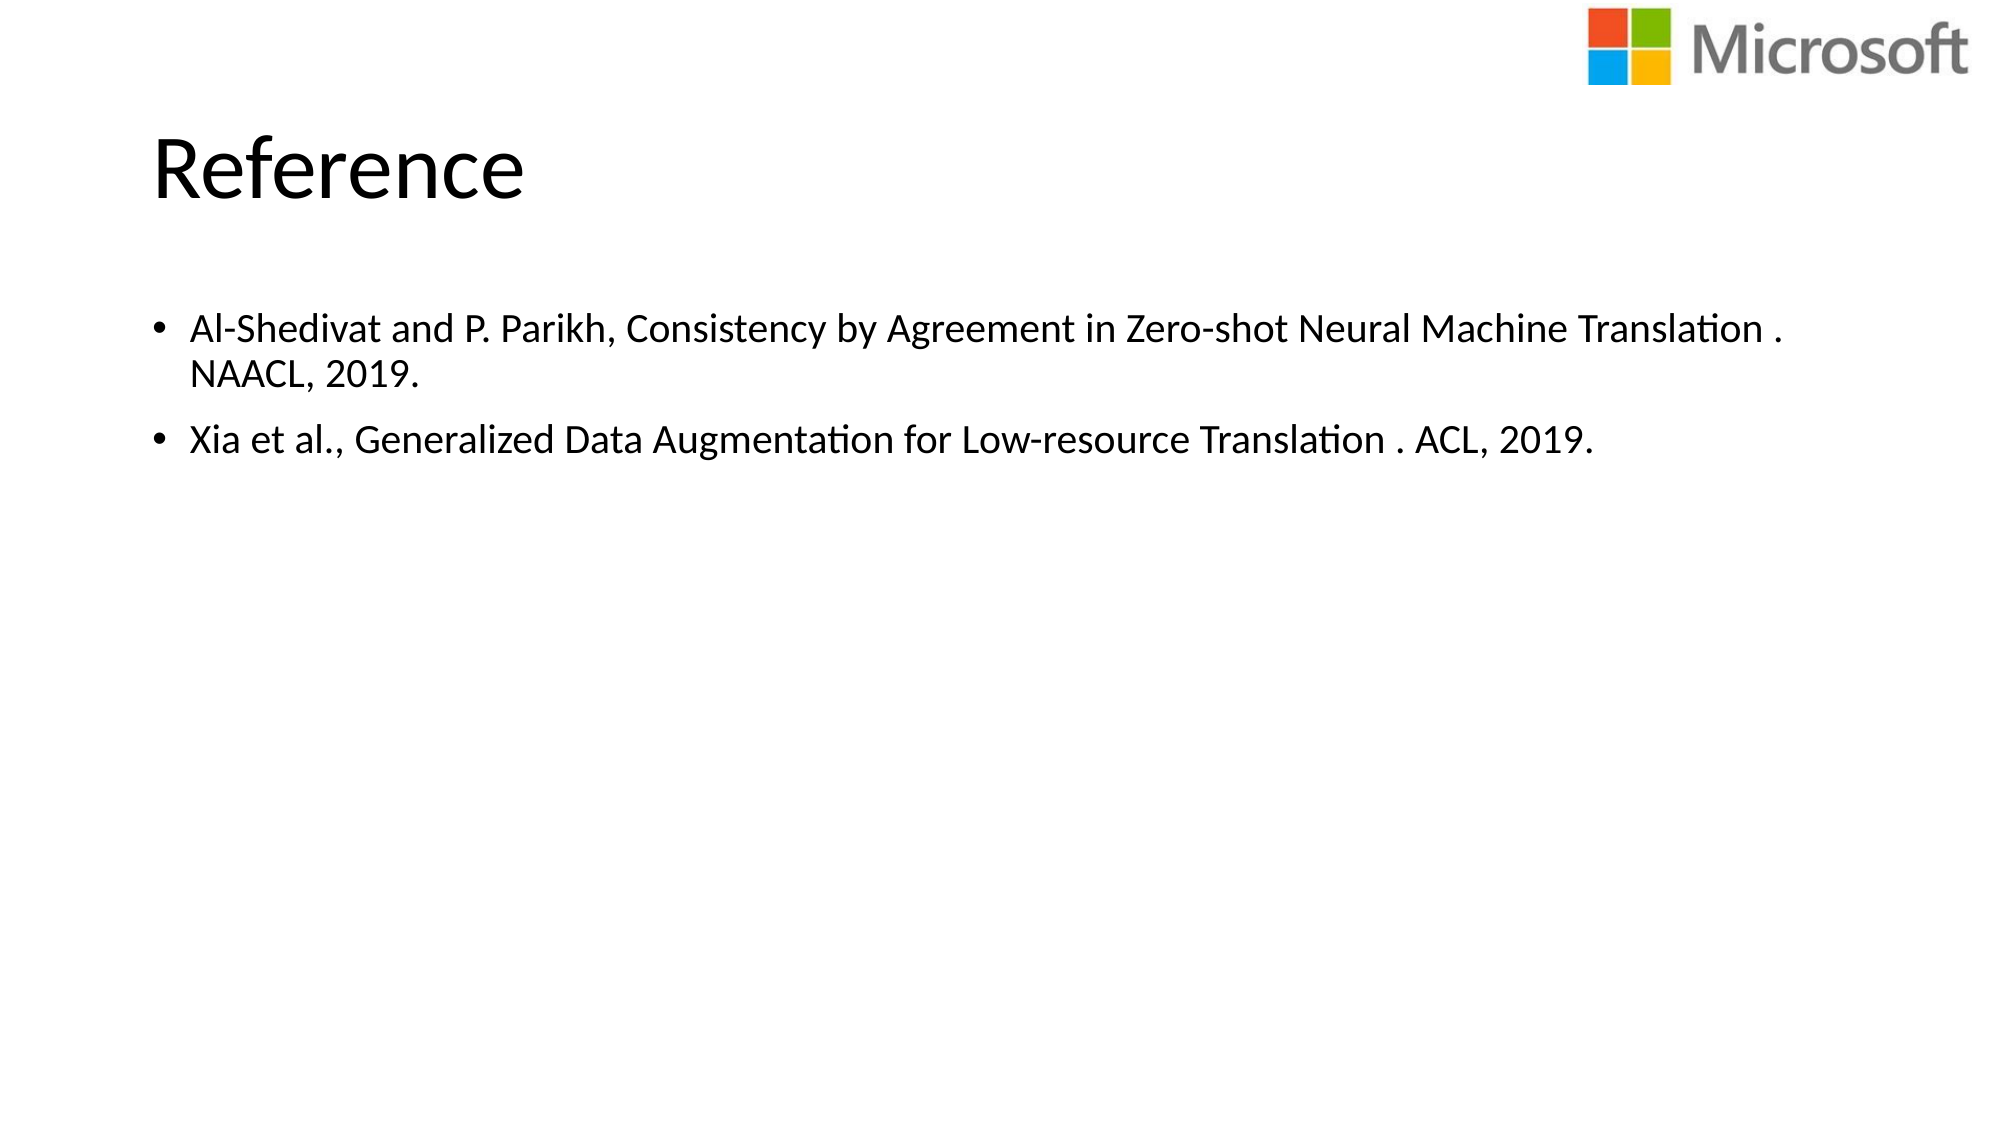

# Reference
Al-Shedivat and P. Parikh, Consistency by Agreement in Zero-shot Neural Machine Translation . NAACL, 2019.
Xia et al., Generalized Data Augmentation for Low-resource Translation . ACL, 2019.